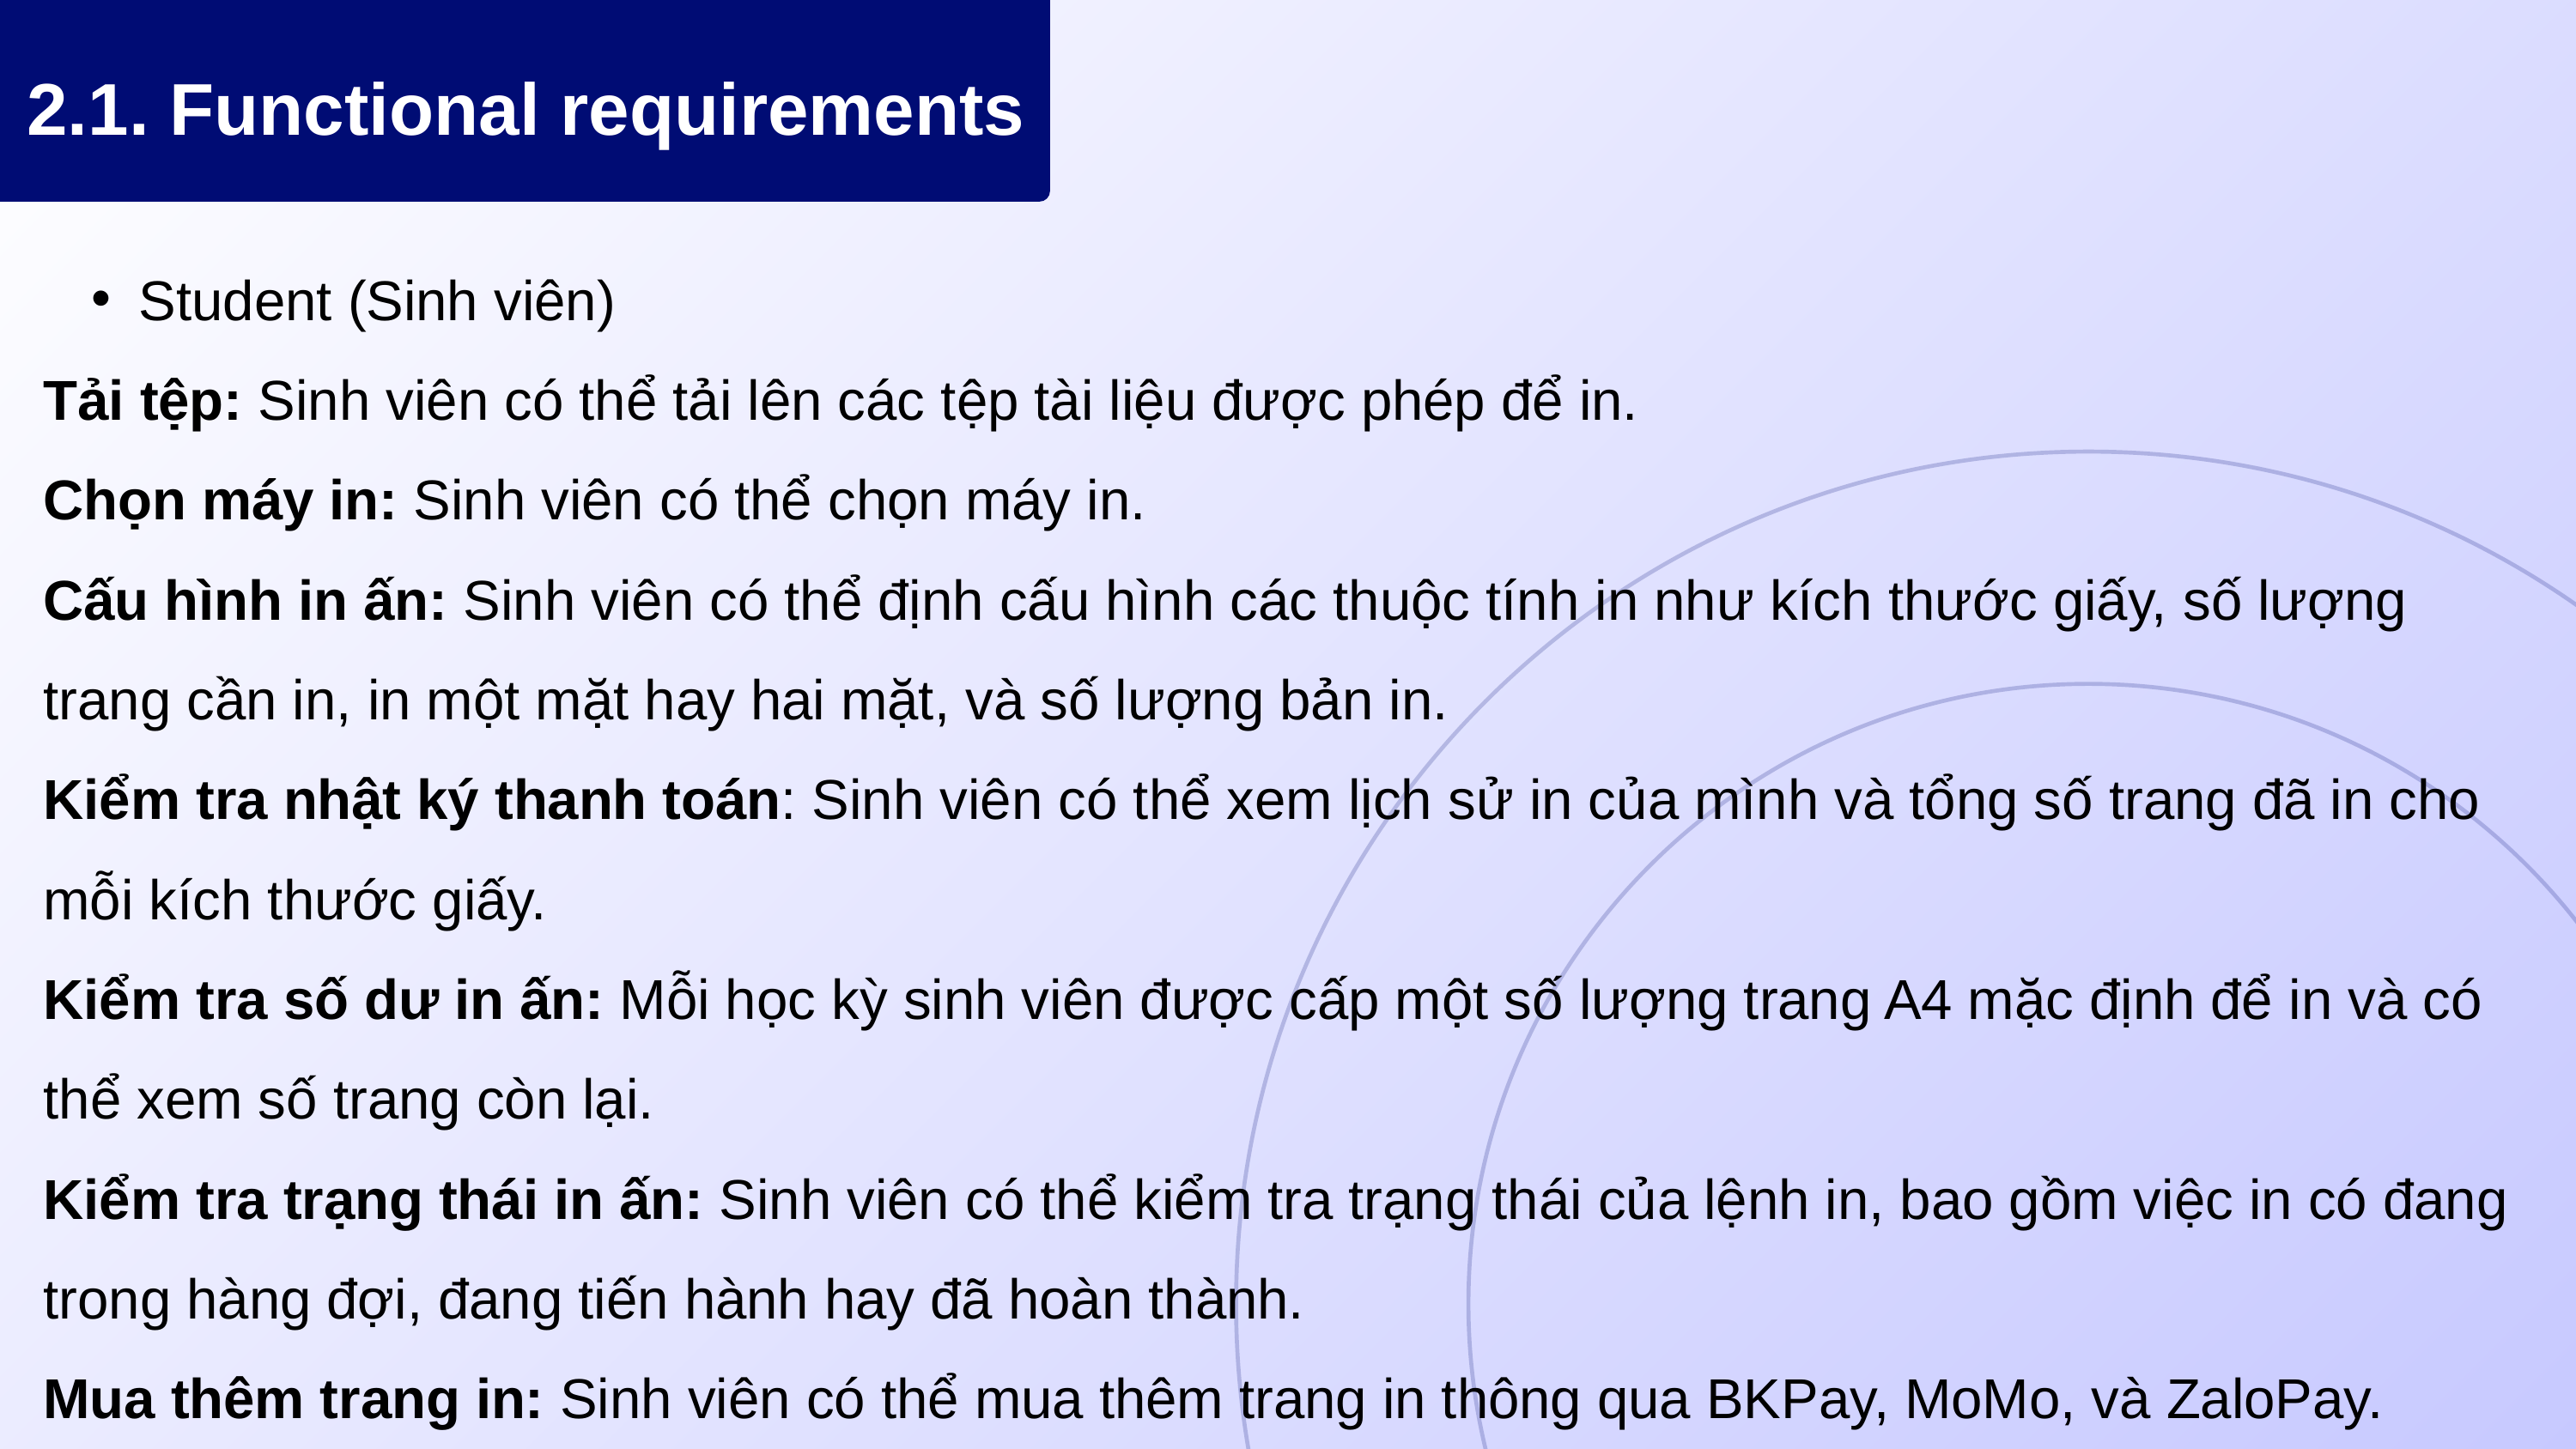

2.1. Functional requirements
Student (Sinh viên)
Tải tệp: Sinh viên có thể tải lên các tệp tài liệu được phép để in.
Chọn máy in: Sinh viên có thể chọn máy in.
Cấu hình in ấn: Sinh viên có thể định cấu hình các thuộc tính in như kích thước giấy, số lượng trang cần in, in một mặt hay hai mặt, và số lượng bản in.
Kiểm tra nhật ký thanh toán: Sinh viên có thể xem lịch sử in của mình và tổng số trang đã in cho mỗi kích thước giấy.
Kiểm tra số dư in ấn: Mỗi học kỳ sinh viên được cấp một số lượng trang A4 mặc định để in và có thể xem số trang còn lại.
Kiểm tra trạng thái in ấn: Sinh viên có thể kiểm tra trạng thái của lệnh in, bao gồm việc in có đang trong hàng đợi, đang tiến hành hay đã hoàn thành.
Mua thêm trang in: Sinh viên có thể mua thêm trang in thông qua BKPay, MoMo, và ZaloPay.